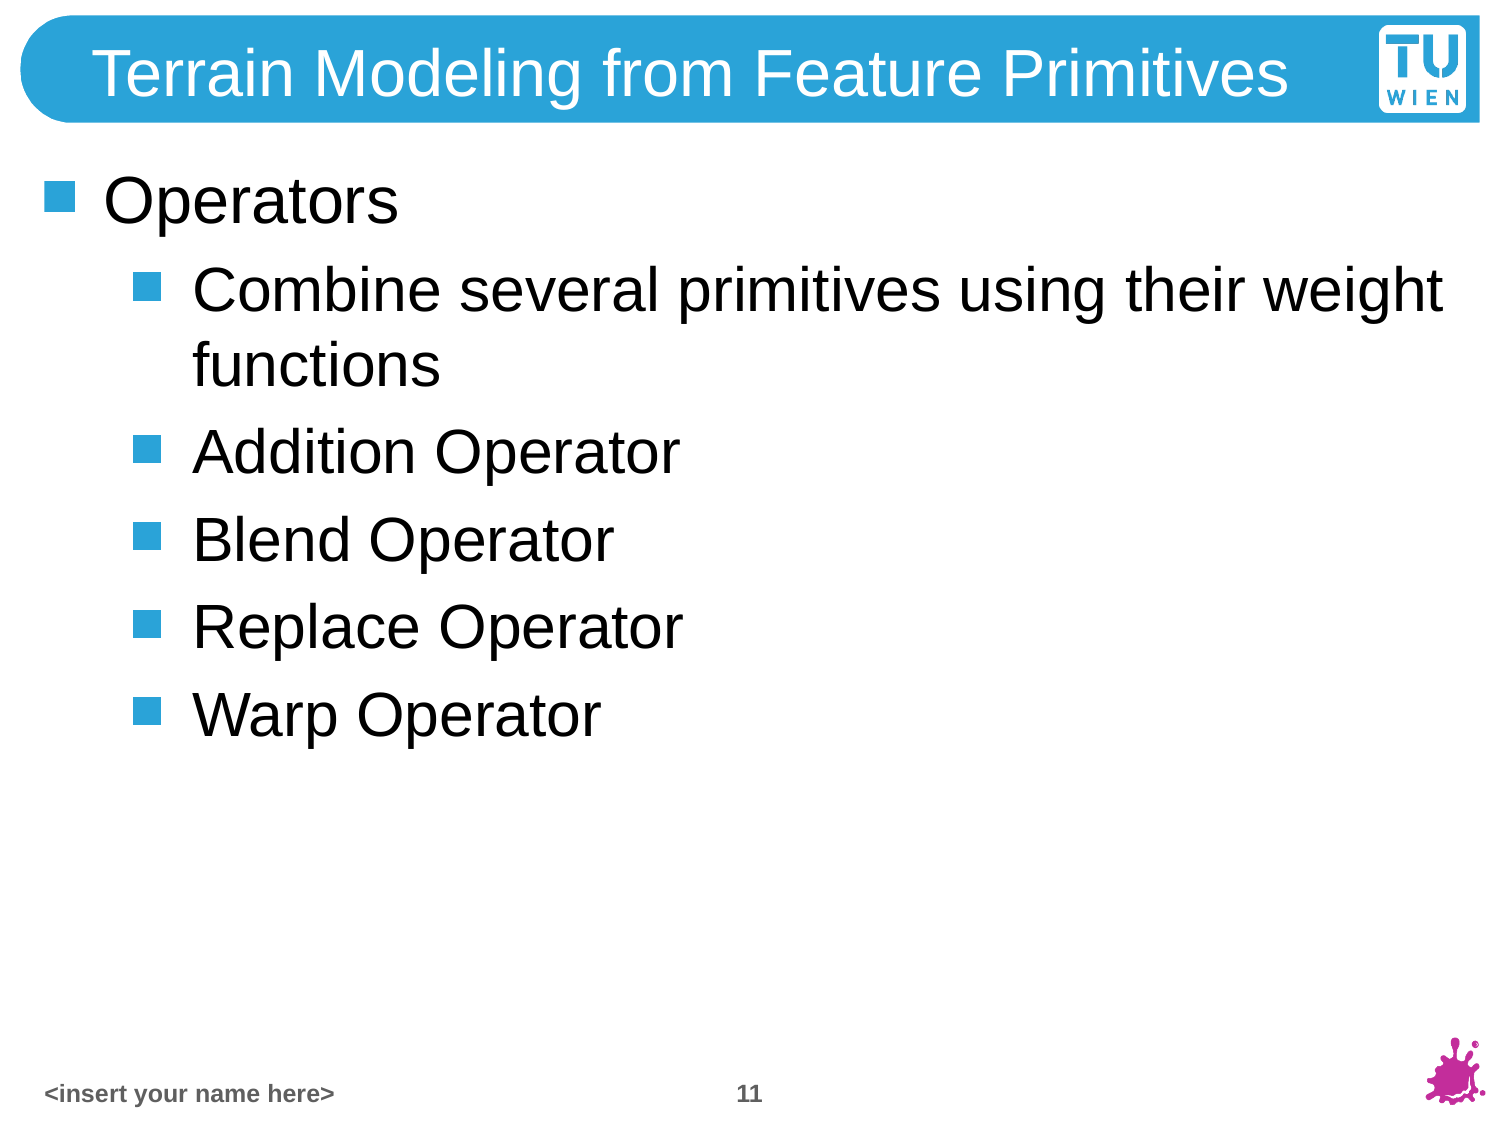

# Terrain Modeling from Feature Primitives
Operators
Combine several primitives using their weight functions
Addition Operator
Blend Operator
Replace Operator
Warp Operator
11
<insert your name here>